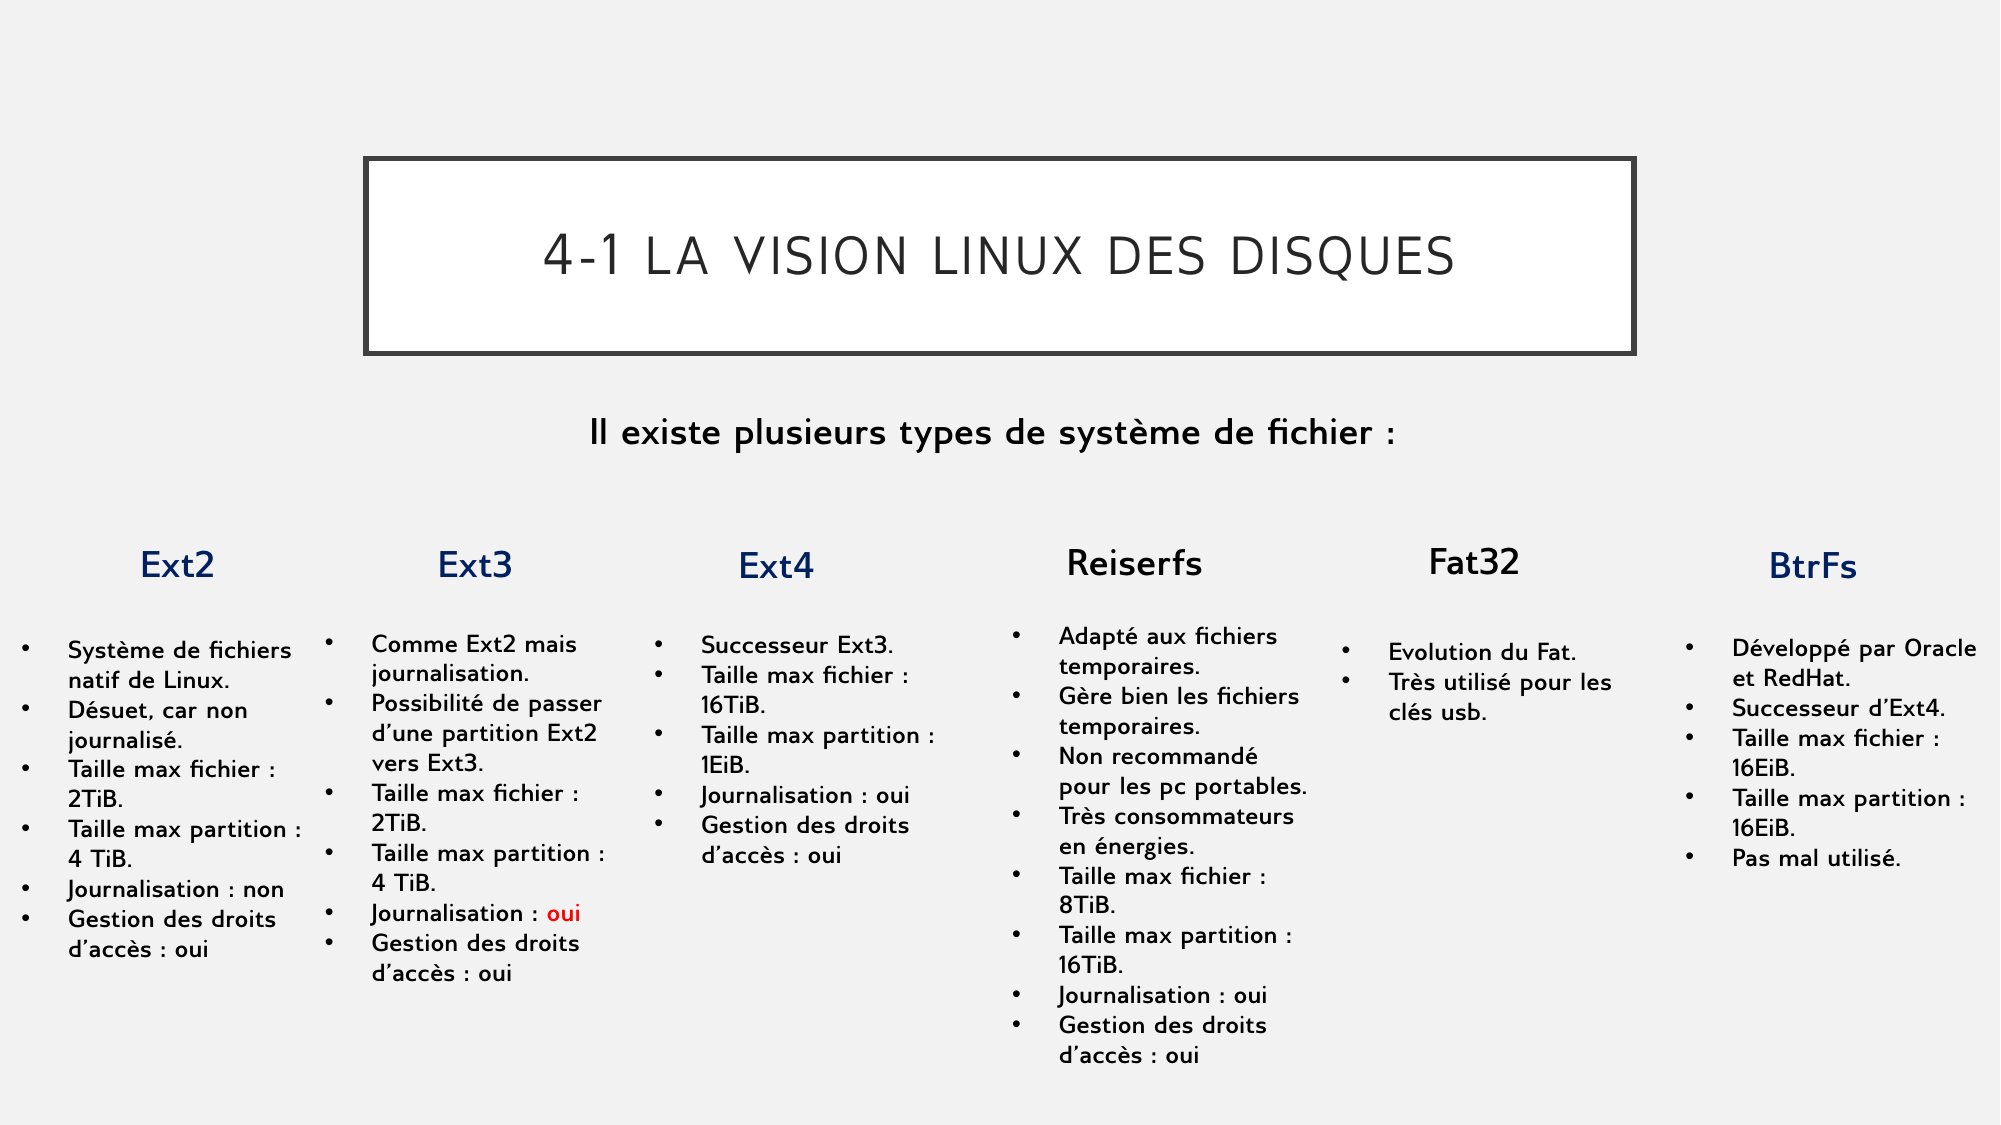

# 4-1 la vision linux des disques
Il existe plusieurs types de système de fichier :
Fat32
Reiserfs
Ext2
Ext3
Ext4
BtrFs
Adapté aux fichiers temporaires.
Gère bien les fichiers temporaires.
Non recommandé pour les pc portables.
Très consommateurs en énergies.
Taille max fichier : 8TiB.
Taille max partition : 16TiB.
Journalisation : oui
Gestion des droits d’accès : oui
Comme Ext2 mais journalisation.
Possibilité de passer d’une partition Ext2 vers Ext3.
Taille max fichier : 2TiB.
Taille max partition : 4 TiB.
Journalisation : oui
Gestion des droits d’accès : oui
Successeur Ext3.
Taille max fichier : 16TiB.
Taille max partition : 1EiB.
Journalisation : oui
Gestion des droits d’accès : oui
Développé par Oracle et RedHat.
Successeur d’Ext4.
Taille max fichier : 16EiB.
Taille max partition : 16EiB.
Pas mal utilisé.

Système de fichiers natif de Linux.
Désuet, car non journalisé.
Taille max fichier : 2TiB.
Taille max partition : 4 TiB.
Journalisation : non
Gestion des droits d’accès : oui
Evolution du Fat.
Très utilisé pour les clés usb.